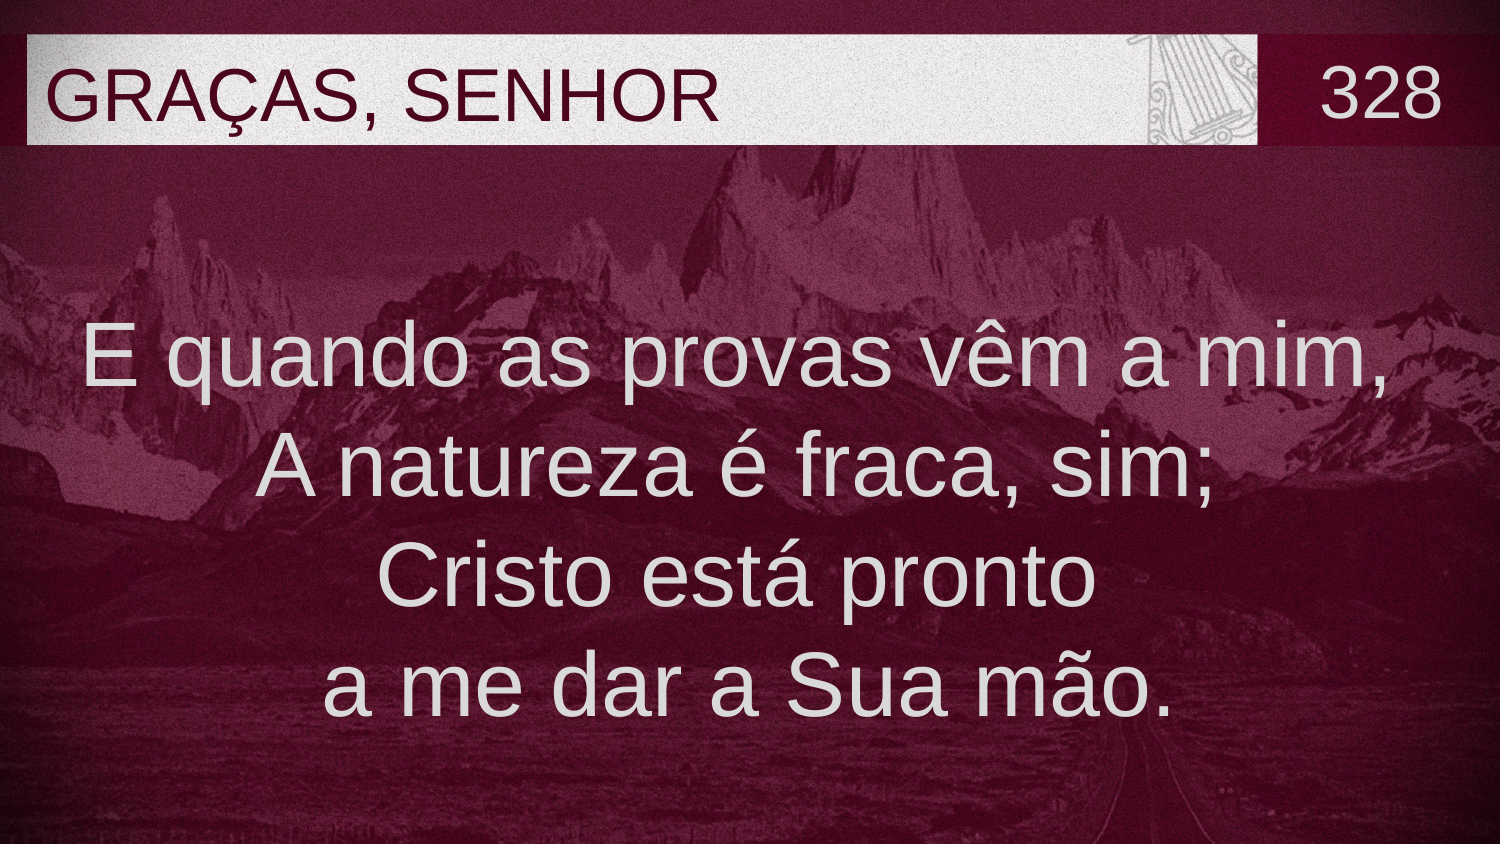

# GRAÇAS, SENHOR
328
E quando as provas vêm a mim,
A natureza é fraca, sim;
Cristo está pronto
a me dar a Sua mão.